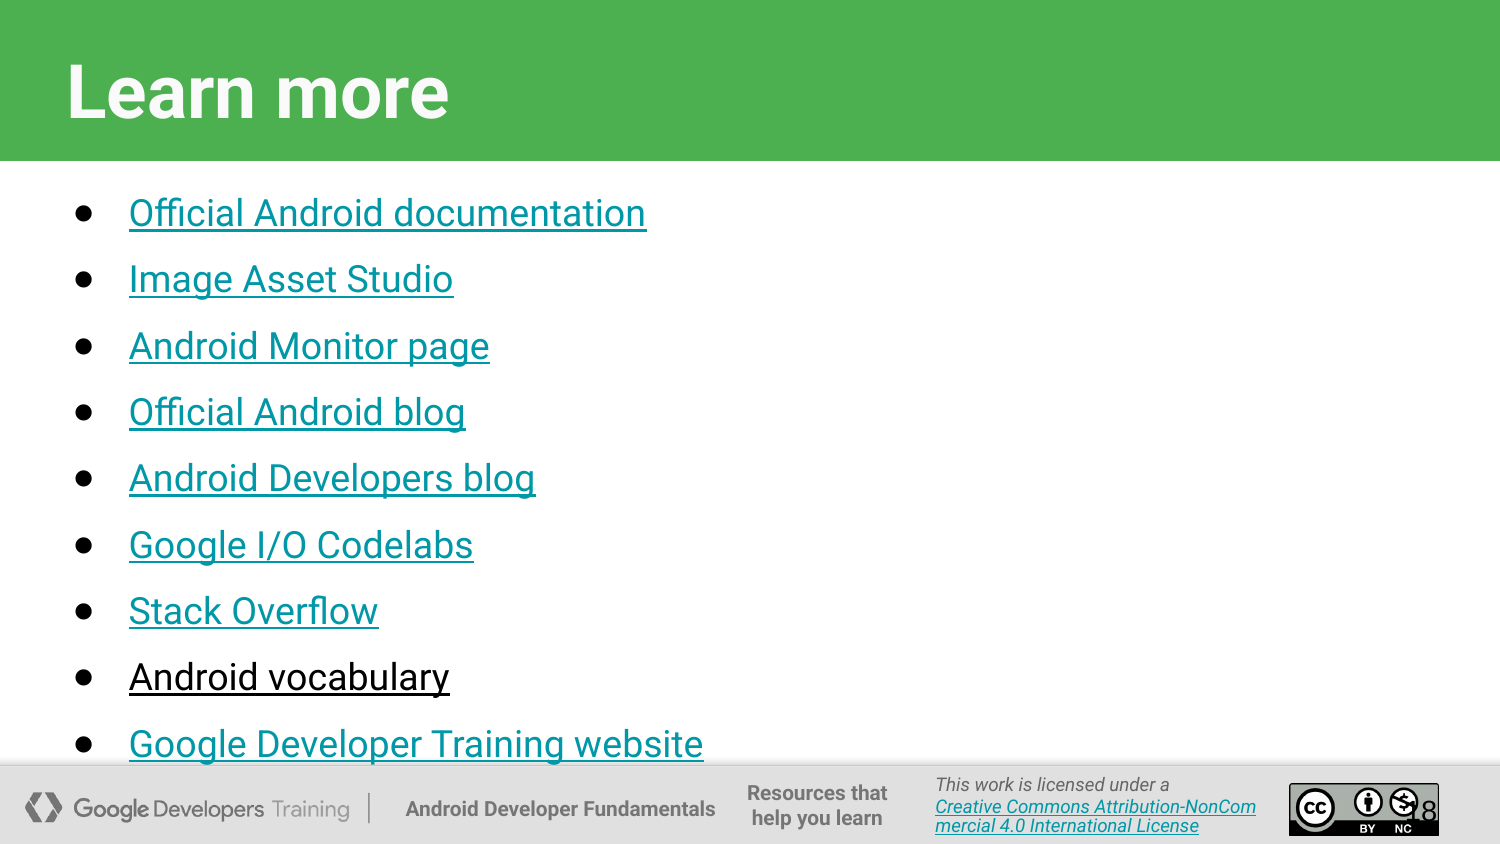

# Learn more
Official Android documentation
Image Asset Studio
Android Monitor page
Official Android blog
Android Developers blog
Google I/O Codelabs
Stack Overflow
Android vocabulary
Google Developer Training website

18